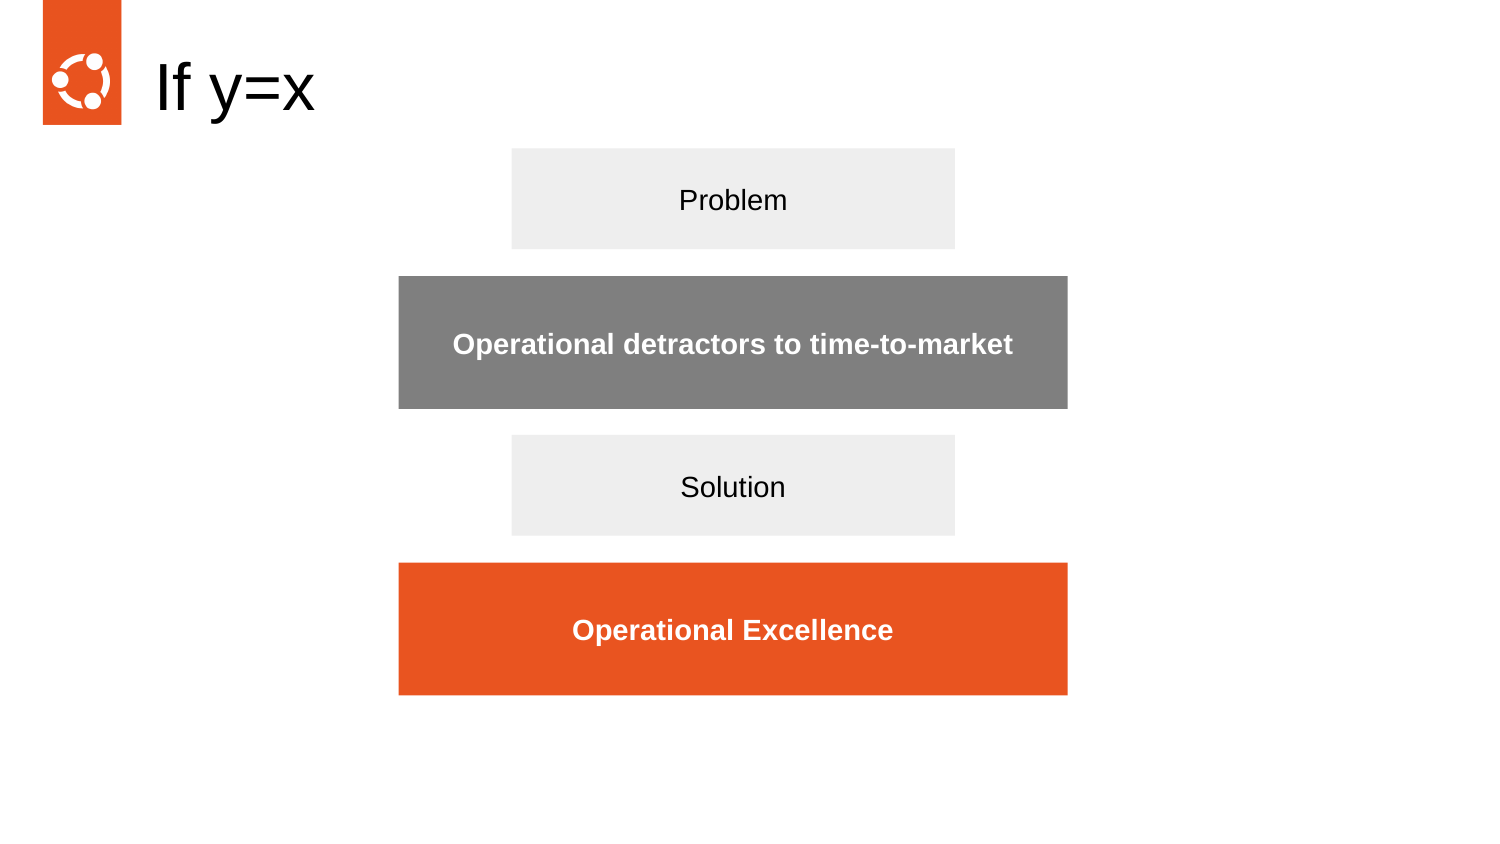

# If y=x
Problem
Operational detractors to time-to-market
Solution
Operational Excellence

5